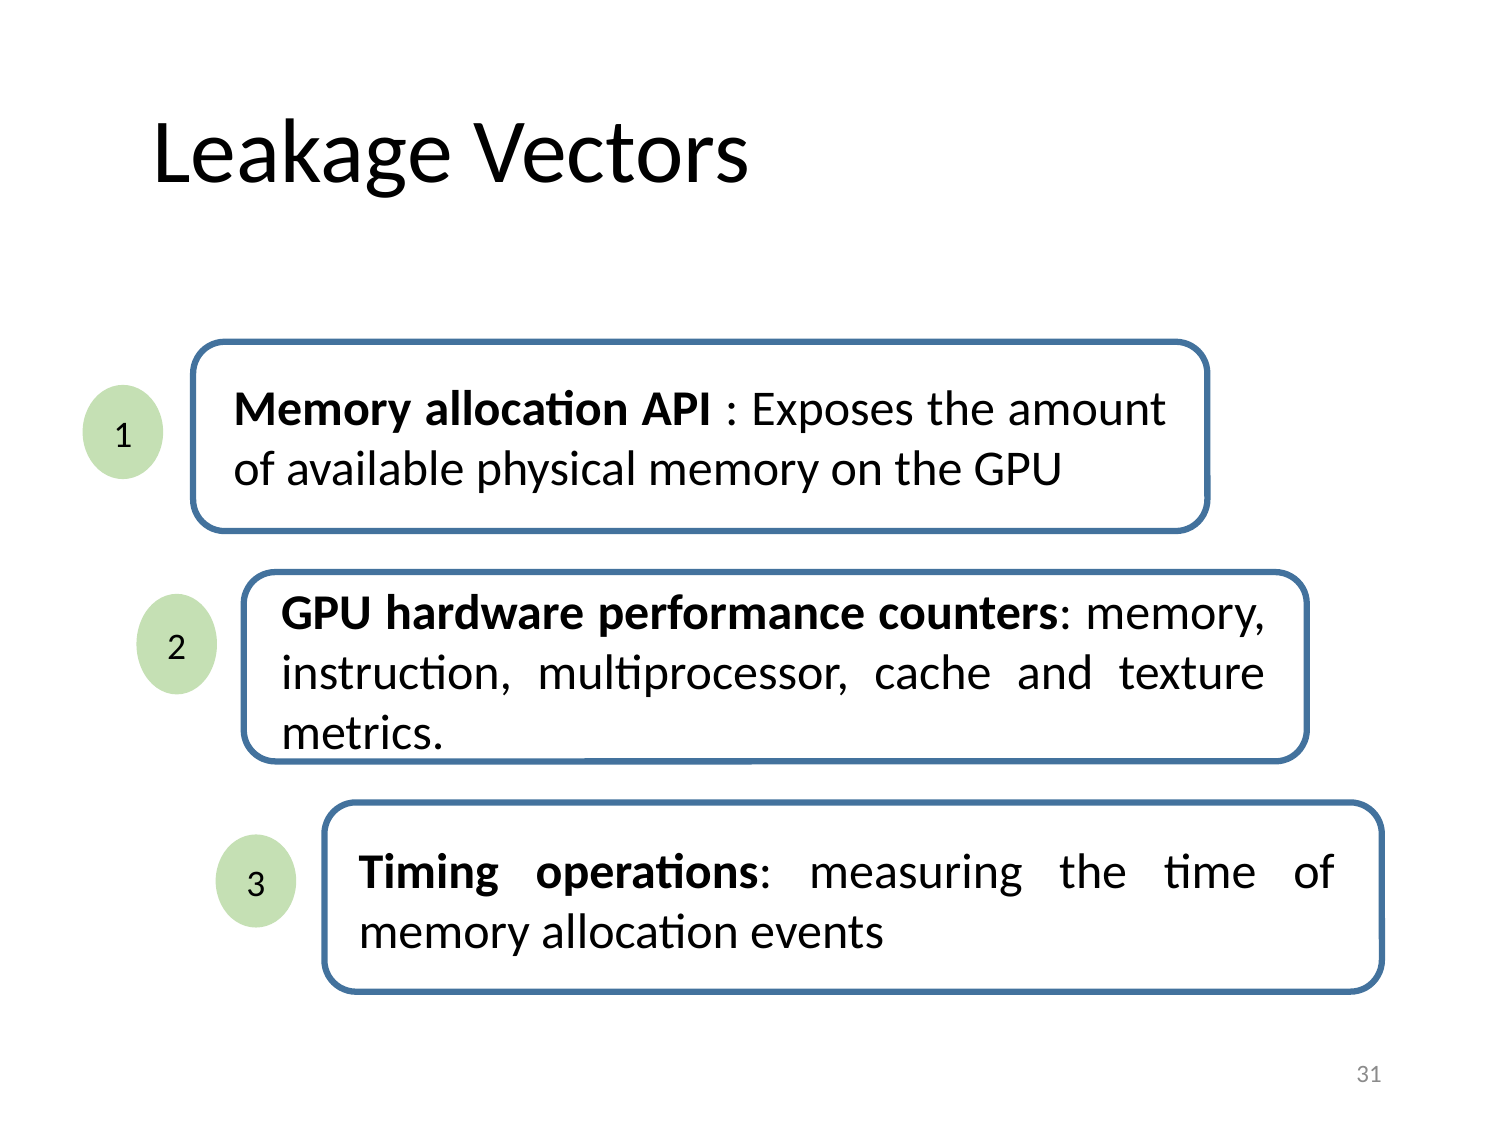

# Leakage Vectors

Memory allocation API : Exposes the amount of available physical memory on the GPU
1

GPU hardware performance counters: memory, instruction, multiprocessor, cache and texture metrics.
2

Timing operations: measuring the time of memory allocation events
3
31